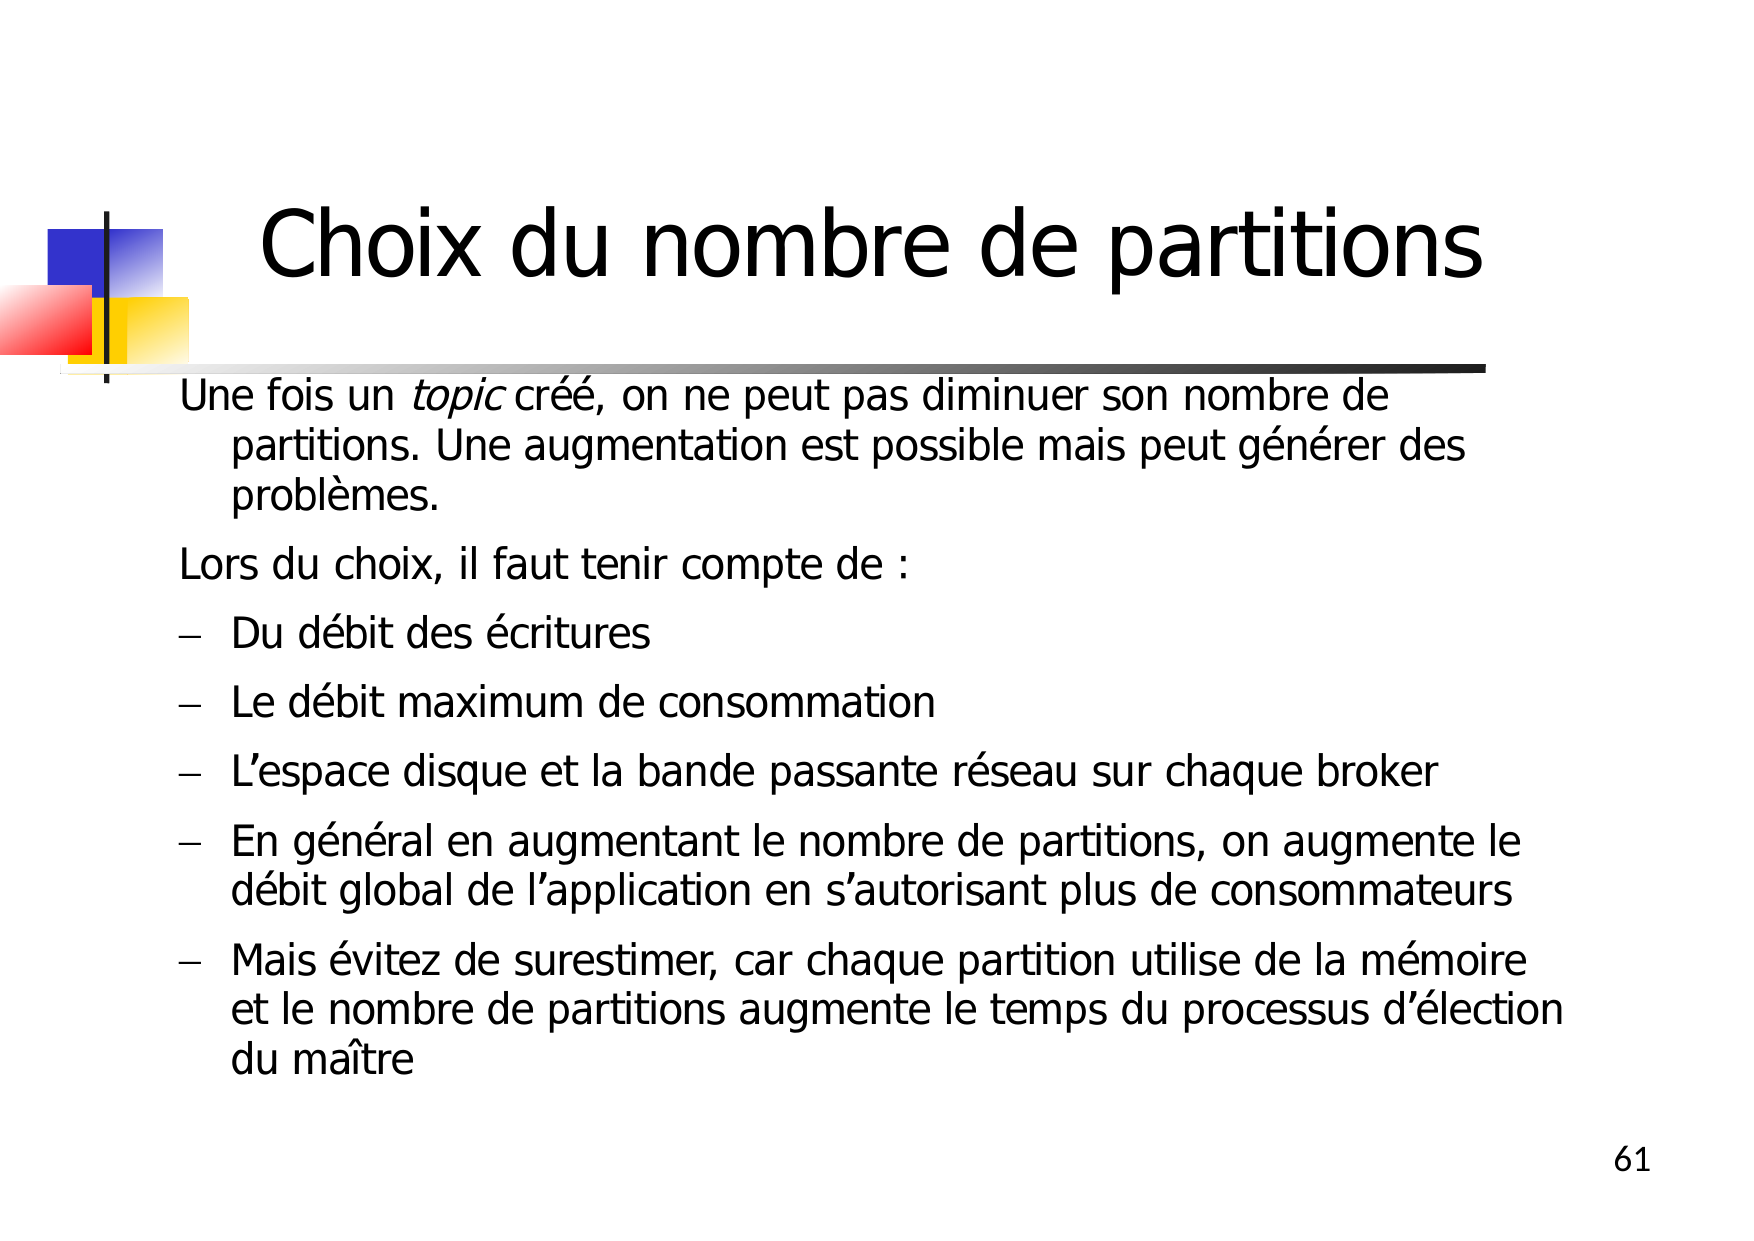

Choix du nombre de partitions
Une fois un topic créé, on ne peut pas diminuer son nombre de partitions. Une augmentation est possible mais peut générer des problèmes.
Lors du choix, il faut tenir compte de :
Du débit des écritures
Le débit maximum de consommation
L’espace disque et la bande passante réseau sur chaque broker
En général en augmentant le nombre de partitions, on augmente le débit global de l’application en s’autorisant plus de consommateurs
Mais évitez de surestimer, car chaque partition utilise de la mémoire et le nombre de partitions augmente le temps du processus d’élection du maître